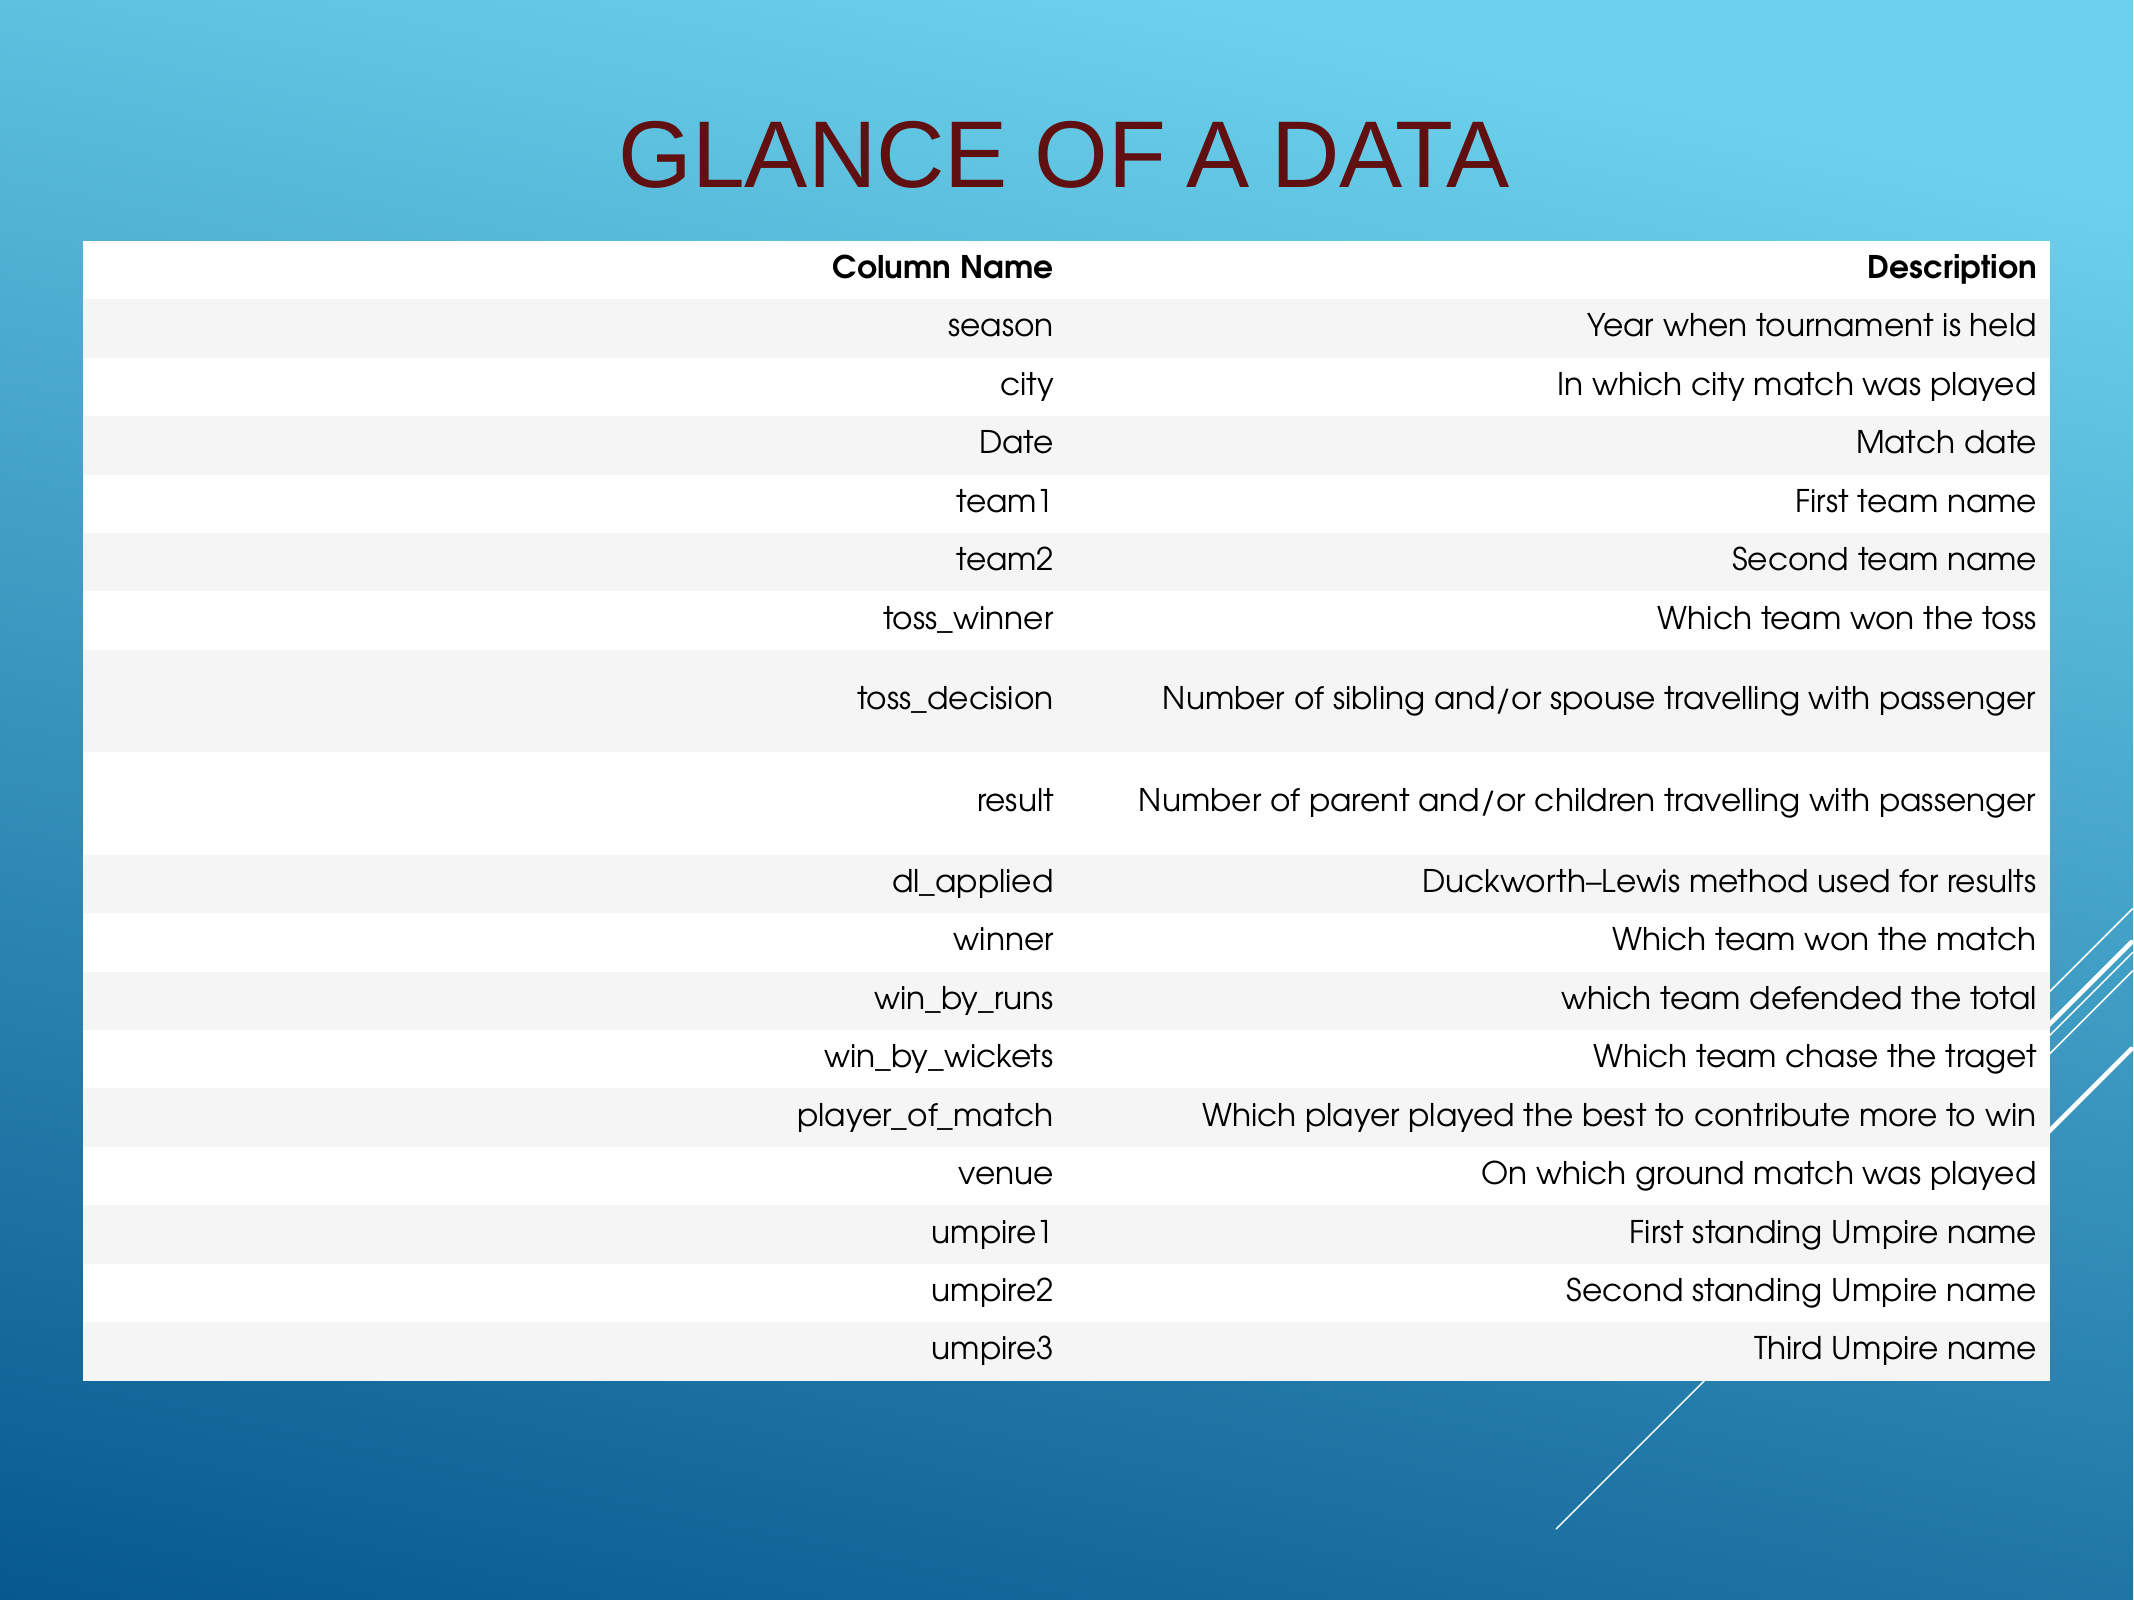

# Glance of a Data
| Column Name | Description |
| --- | --- |
| season | Year when tournament is held |
| city | In which city match was played |
| Date | Match date |
| team1 | First team name |
| team2 | Second team name |
| toss\_winner | Which team won the toss |
| toss\_decision | Number of sibling and/or spouse travelling with passenger |
| result | Number of parent and/or children travelling with passenger |
| dl\_applied | Duckworth–Lewis method used for results |
| winner | Which team won the match |
| win\_by\_runs | which team defended the total |
| win\_by\_wickets | Which team chase the traget |
| player\_of\_match | Which player played the best to contribute more to win |
| venue | On which ground match was played |
| umpire1 | First standing Umpire name |
| umpire2 | Second standing Umpire name |
| umpire3 | Third Umpire name |